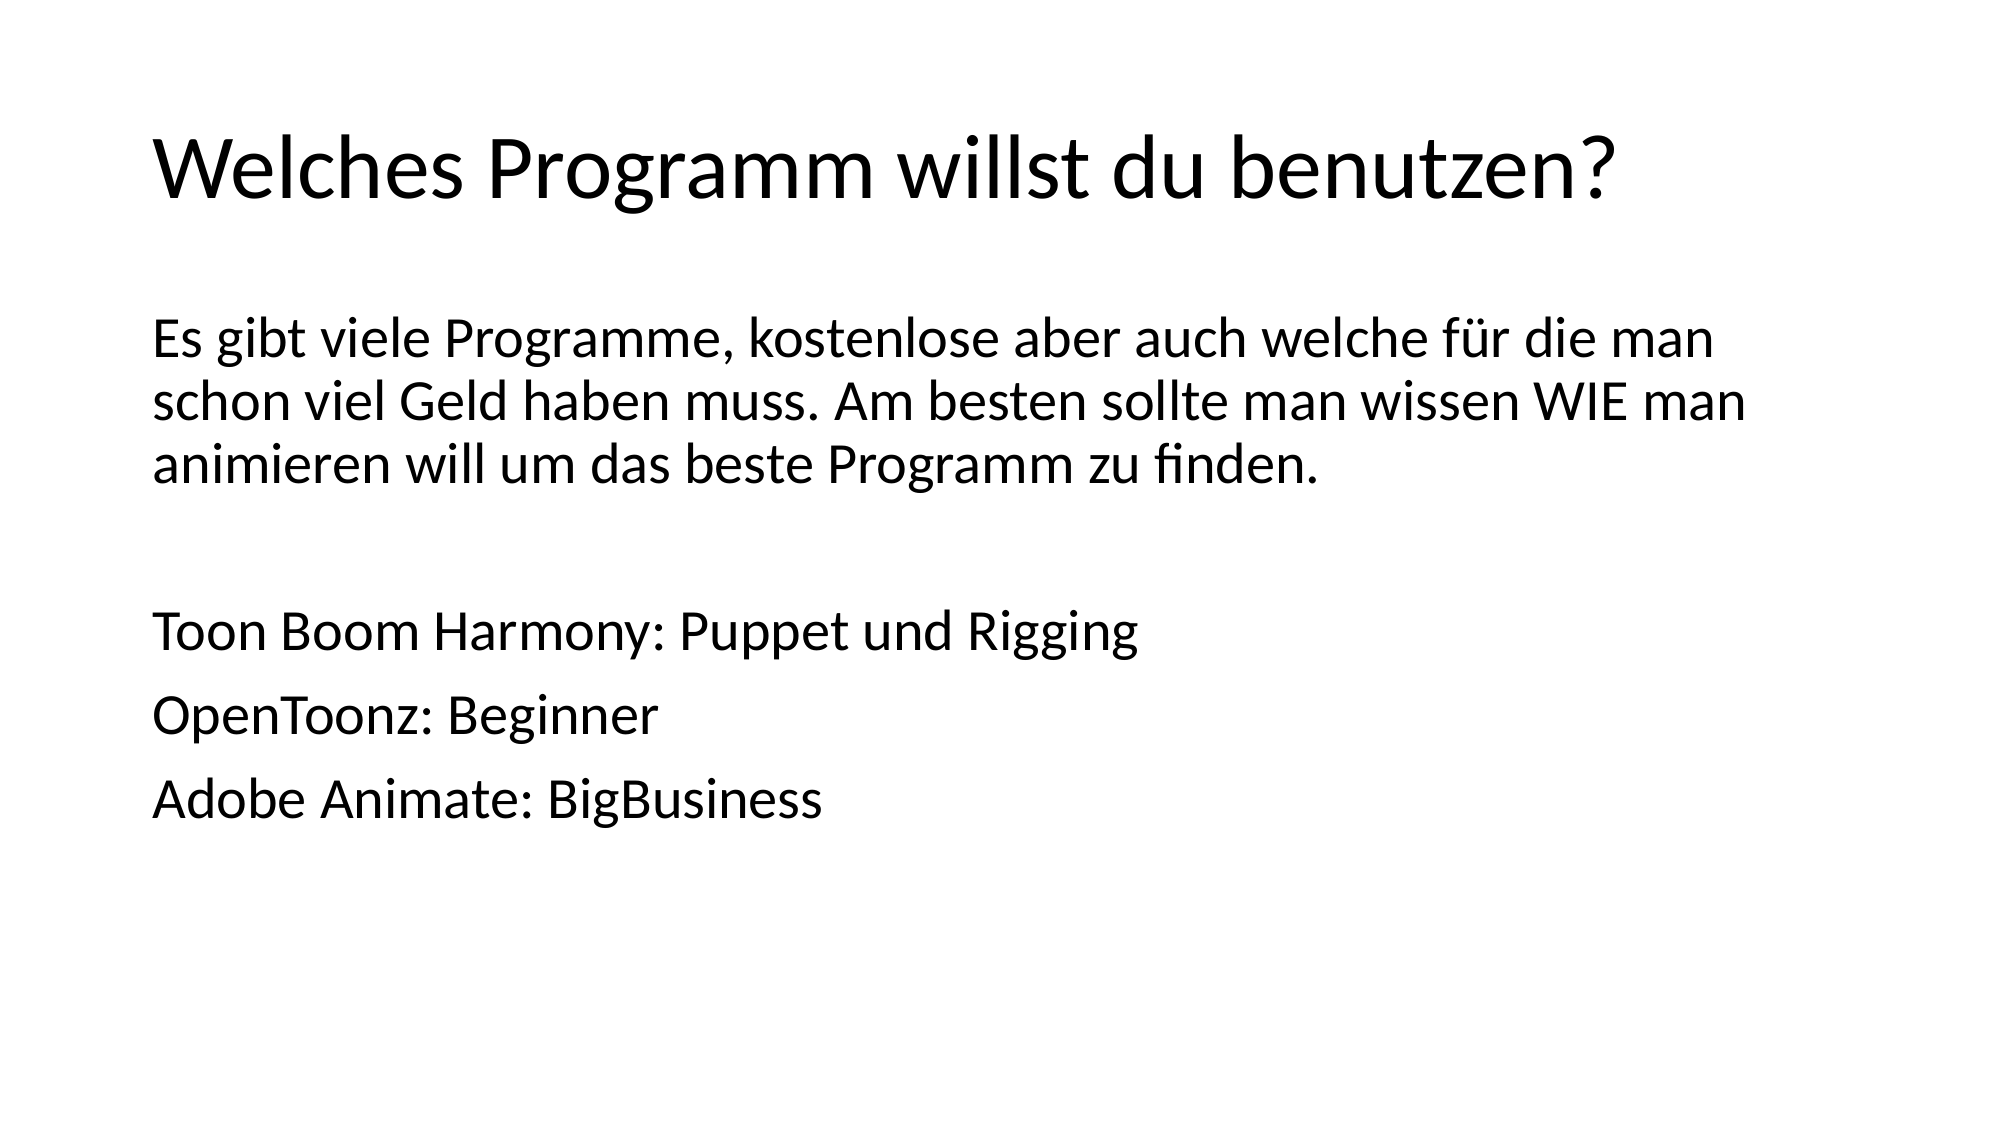

# Welches Programm willst du benutzen?
Es gibt viele Programme, kostenlose aber auch welche für die man schon viel Geld haben muss. Am besten sollte man wissen WIE man animieren will um das beste Programm zu finden.

Toon Boom Harmony: Puppet und Rigging
OpenToonz: Beginner
Adobe Animate: BigBusiness